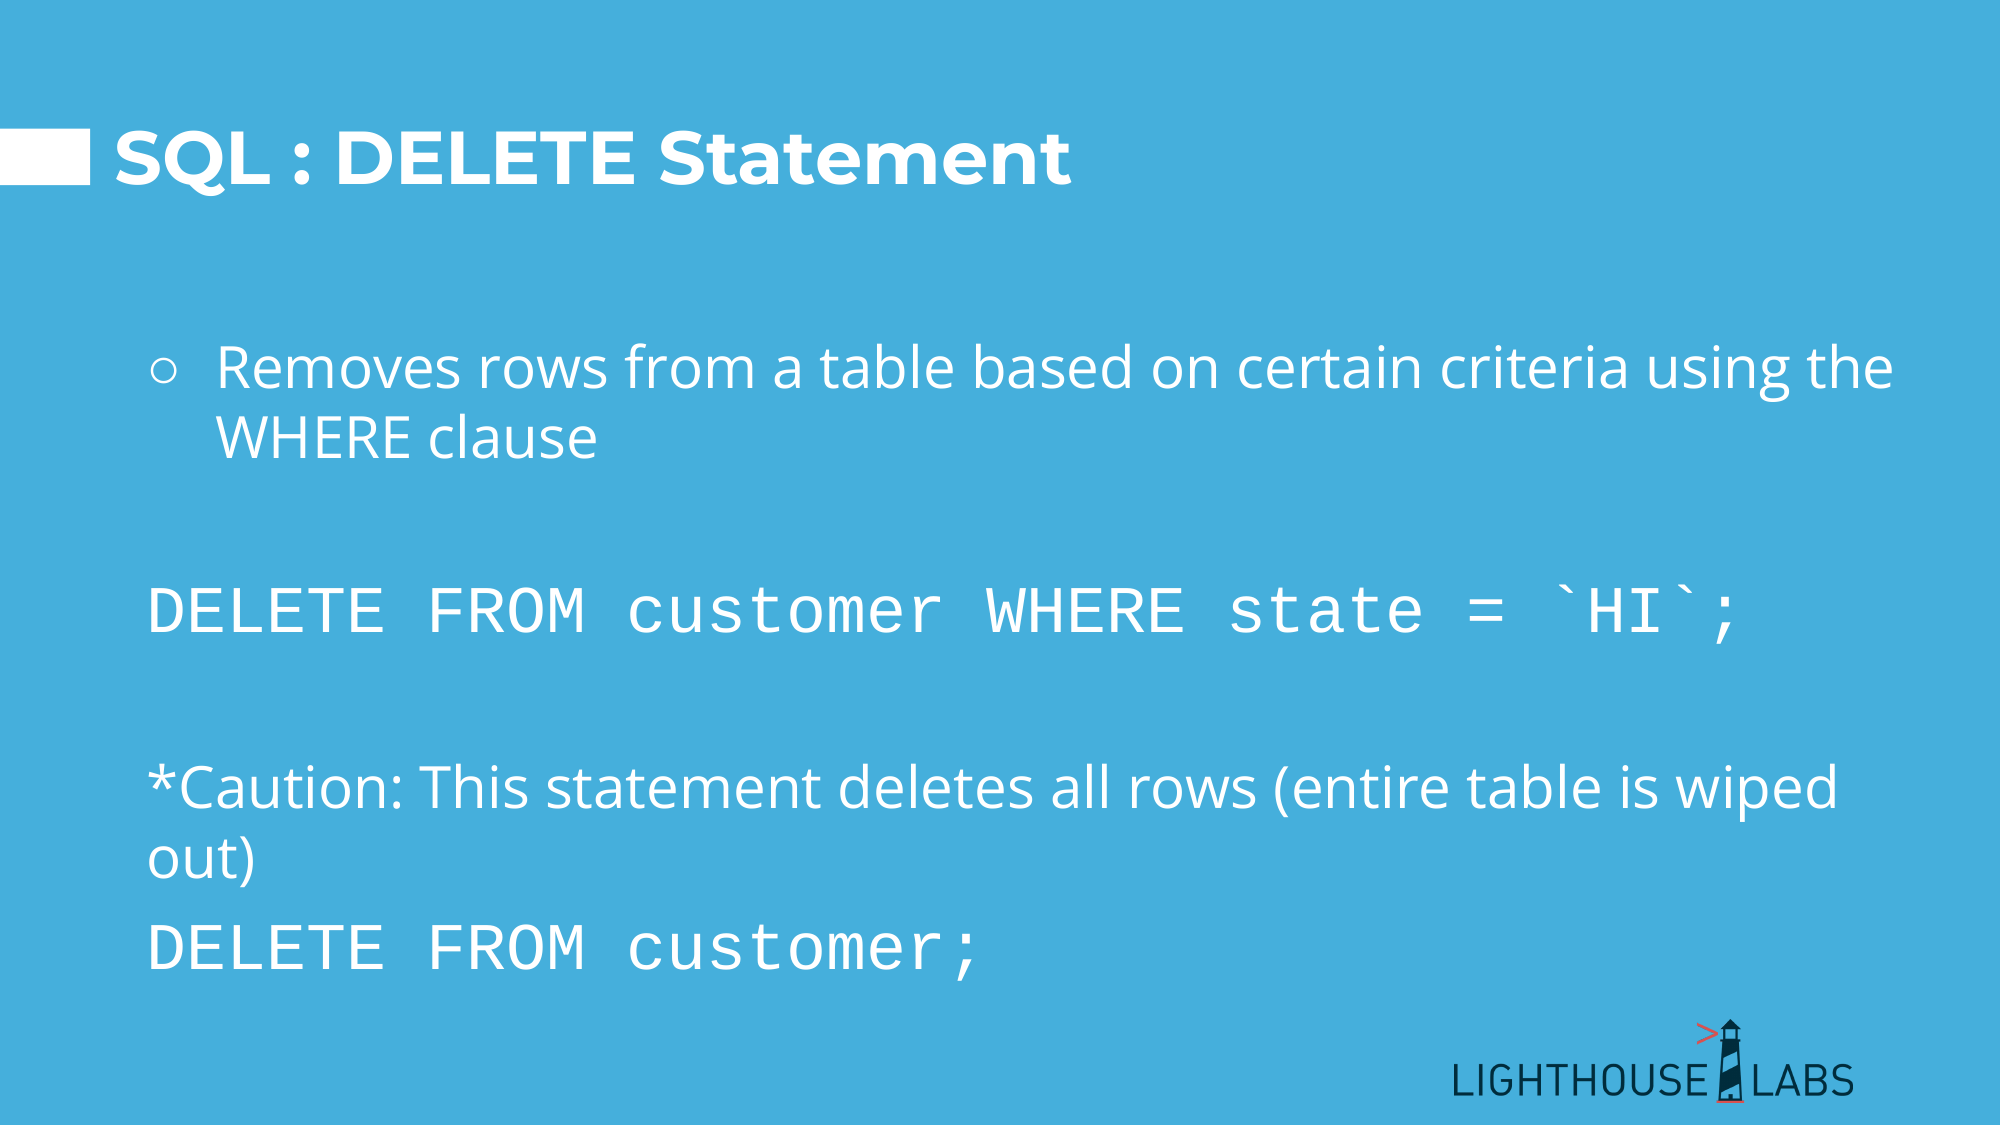

# SQL : DELETE Statement
Removes rows from a table based on certain criteria using the WHERE clause

DELETE FROM customer WHERE state = `HI`;

*Caution: This statement deletes all rows (entire table is wiped out)
DELETE FROM customer;